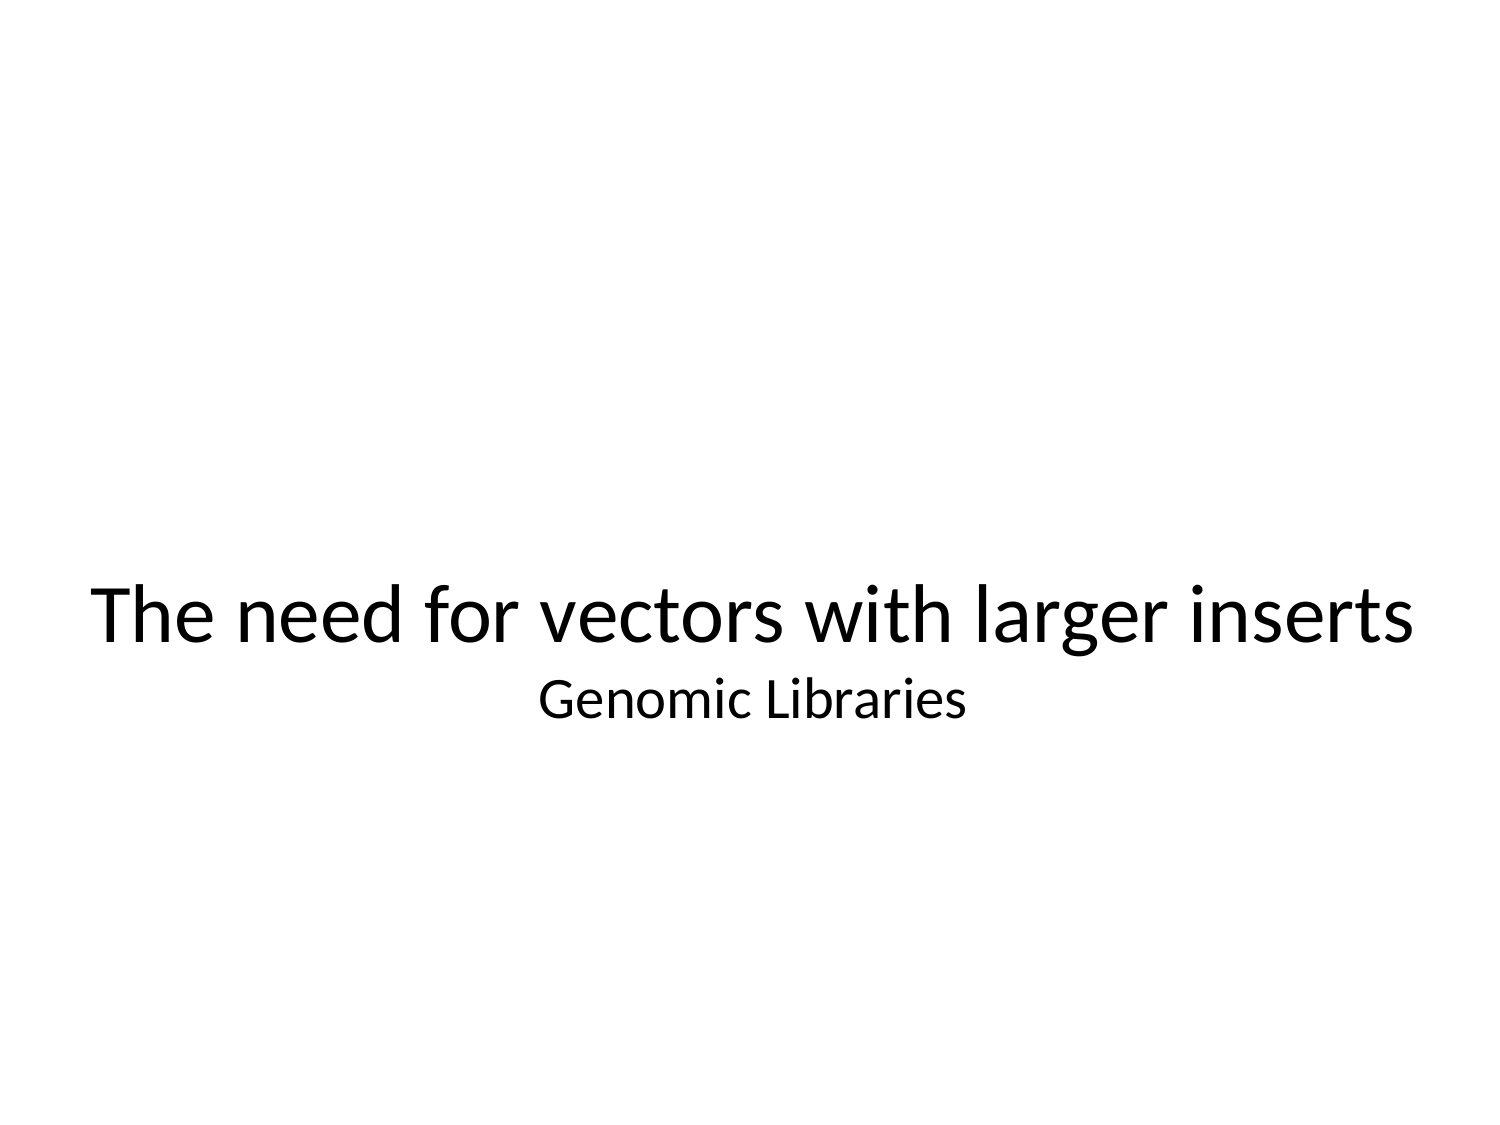

# The need for vectors with larger inserts Genomic Libraries